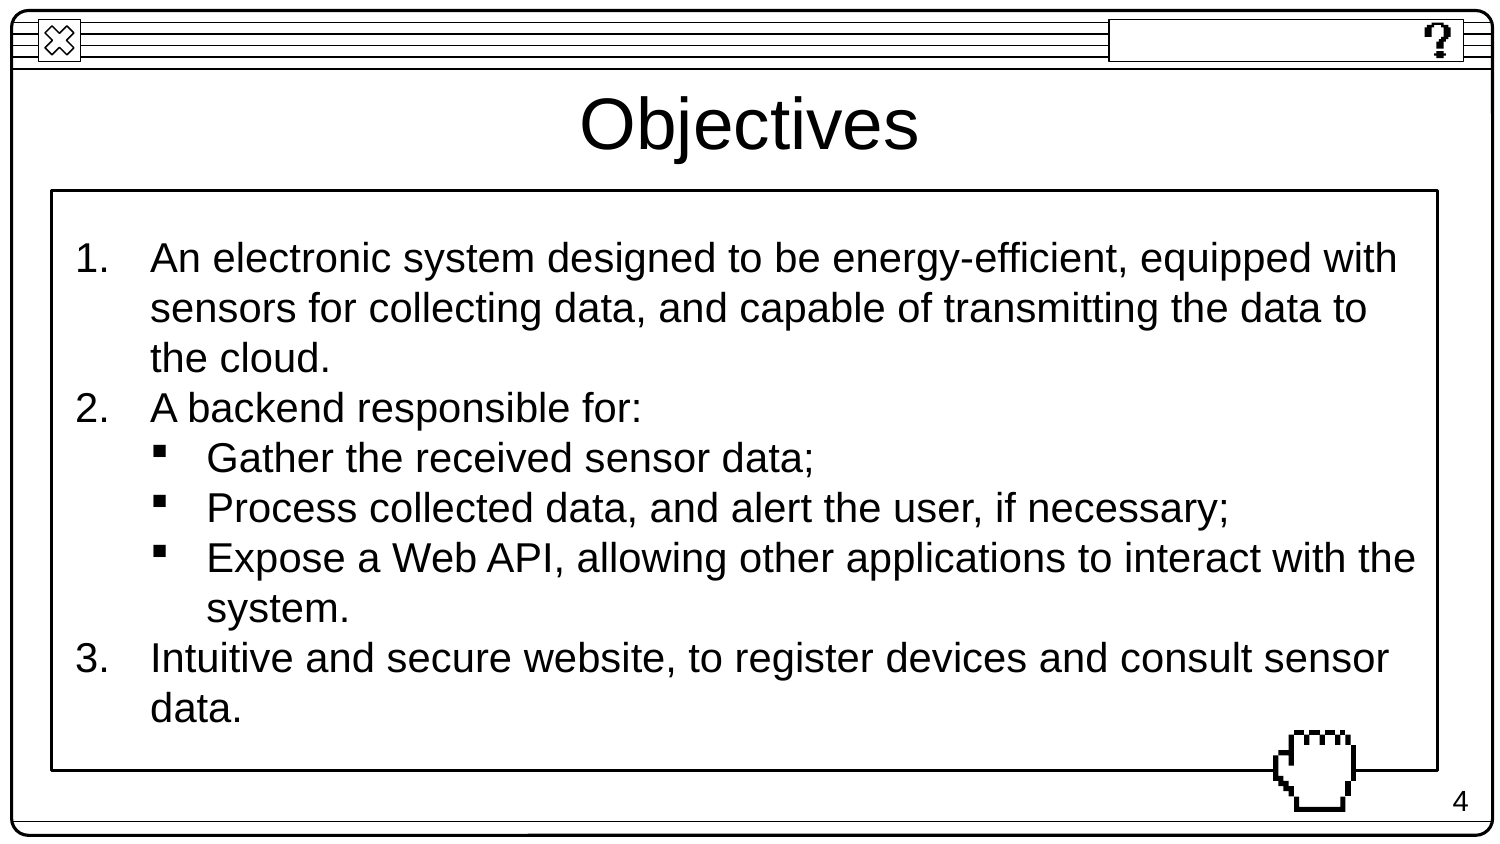

# Objectives

An electronic system designed to be energy-efficient, equipped with sensors for collecting data, and capable of transmitting the data to the cloud.
A backend responsible for:
Gather the received sensor data;
Process collected data, and alert the user, if necessary;
Expose a Web API, allowing other applications to interact with the system.
Intuitive and secure website, to register devices and consult sensor data.

4